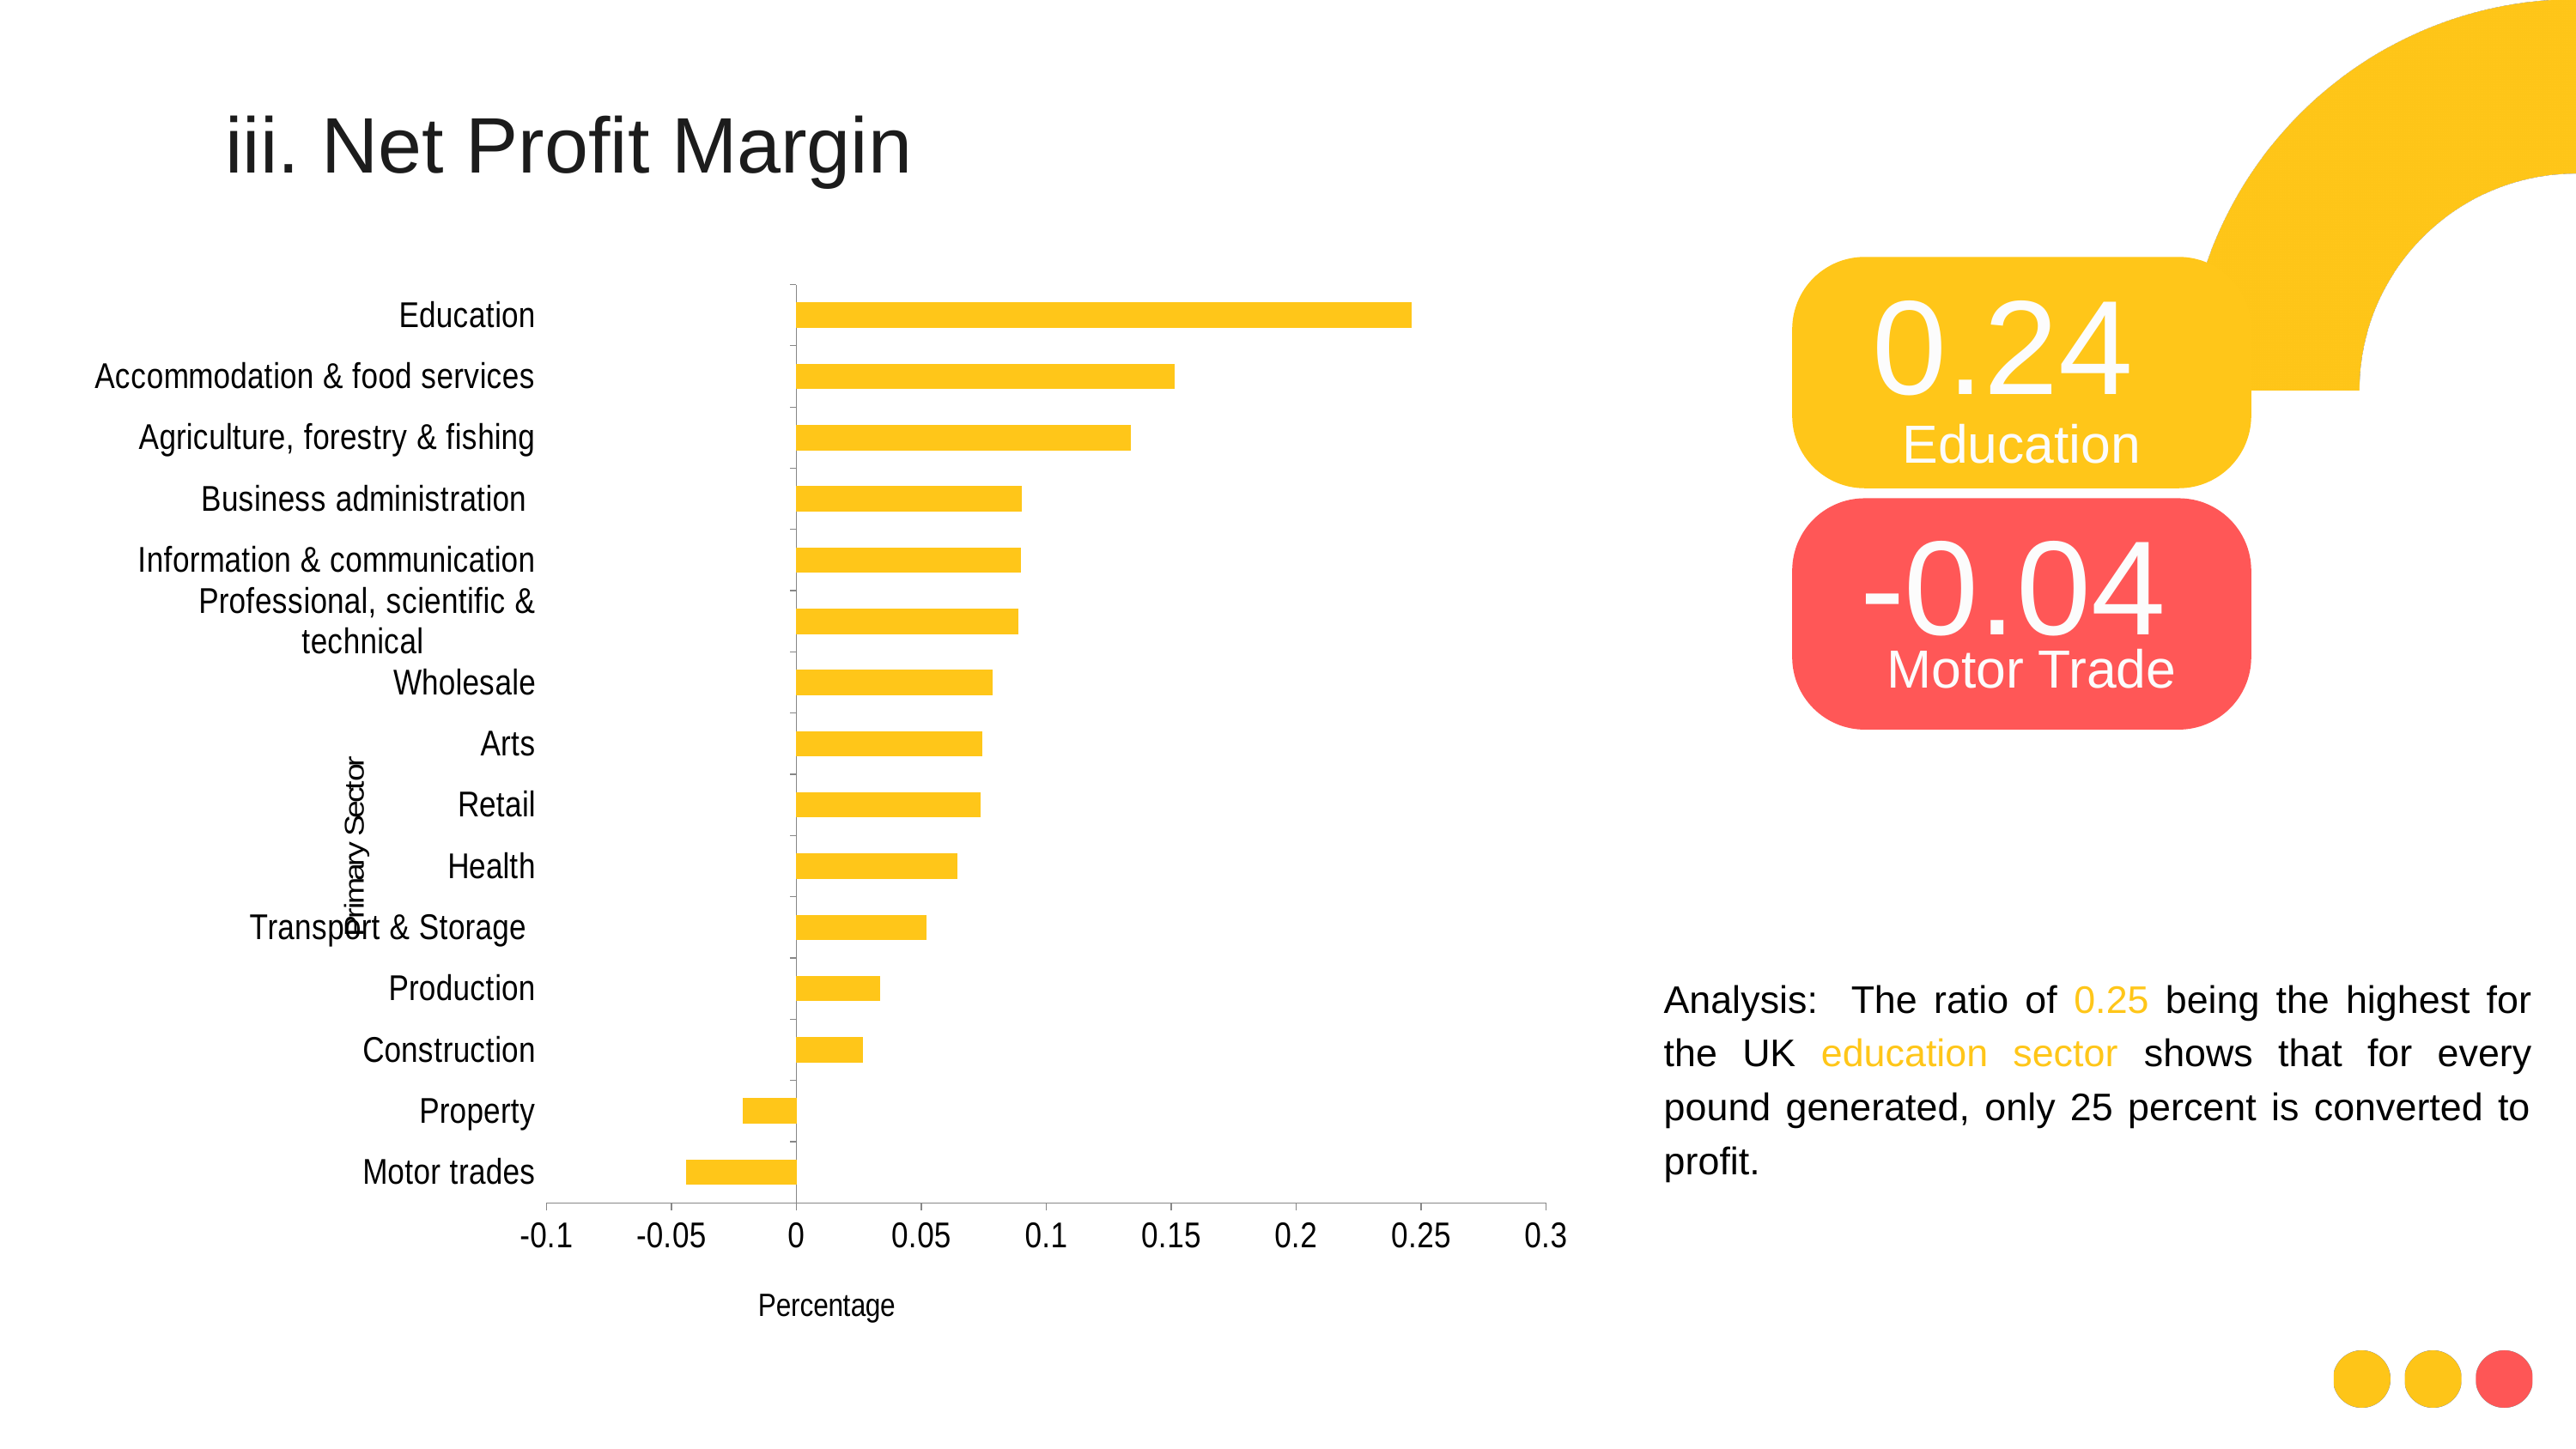

iii. Net Profit Margin

0.24

### Chart

| Category | Percentage |
|---|---|
|  Motor trades | -0.04405216164919451 |
|  Property | -0.021381455624552598 |
|  Construction | 0.026381108335100517 |
|  Production | 0.03334699822560907 |
|  Transport & Storage  | 0.05177455380301152 |
|  Health | 0.0641230650781872 |
|  Retail | 0.07365101787666098 |
|  Arts | 0.07430601385603379 |
|  Wholesale | 0.07842772848967423 |
|  Professional, scientific & technical | 0.08869927644214834 |
|  Information & communication | 0.08973371027563339 |
|  Business administration  | 0.09015063610303146 |
|  Agriculture, forestry & fishing | 0.13371185226599883 |
|  Accommodation & food services | 0.15136259981550773 |
|  Education | 0.24615942870758012 |
Education

-0.04
Motor Trade
Analysis:  The ratio of 0.25 being the highest for the UK education sector shows that for every pound generated, only 25 percent is converted to profit.